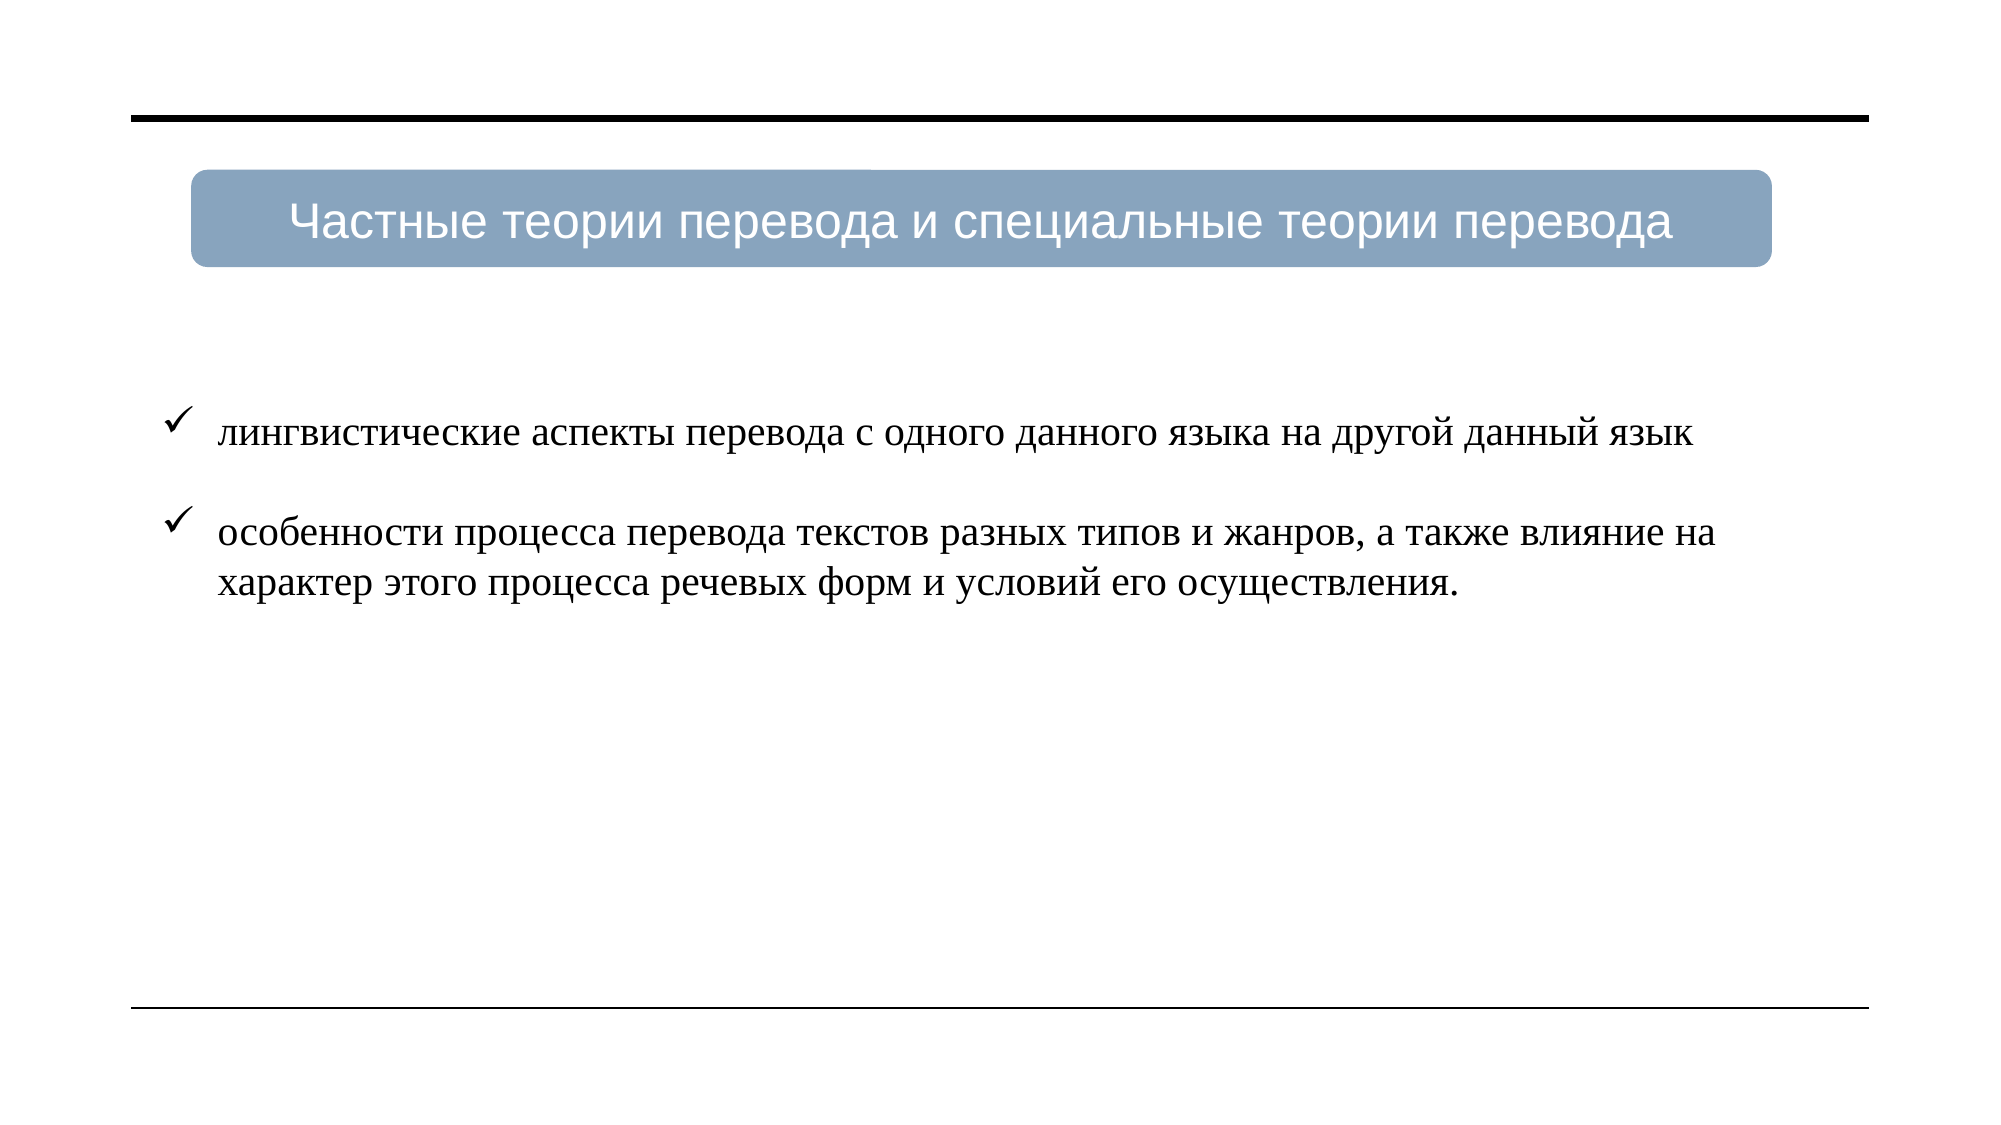

Частные теории перевода и специальные теории перевода
лингвистические аспекты перевода с одного данного языка на другой данный язык

особенности процесса перевода текстов разных типов и жанров, а также влияние на характер этого процесса речевых форм и условий его осуществления.